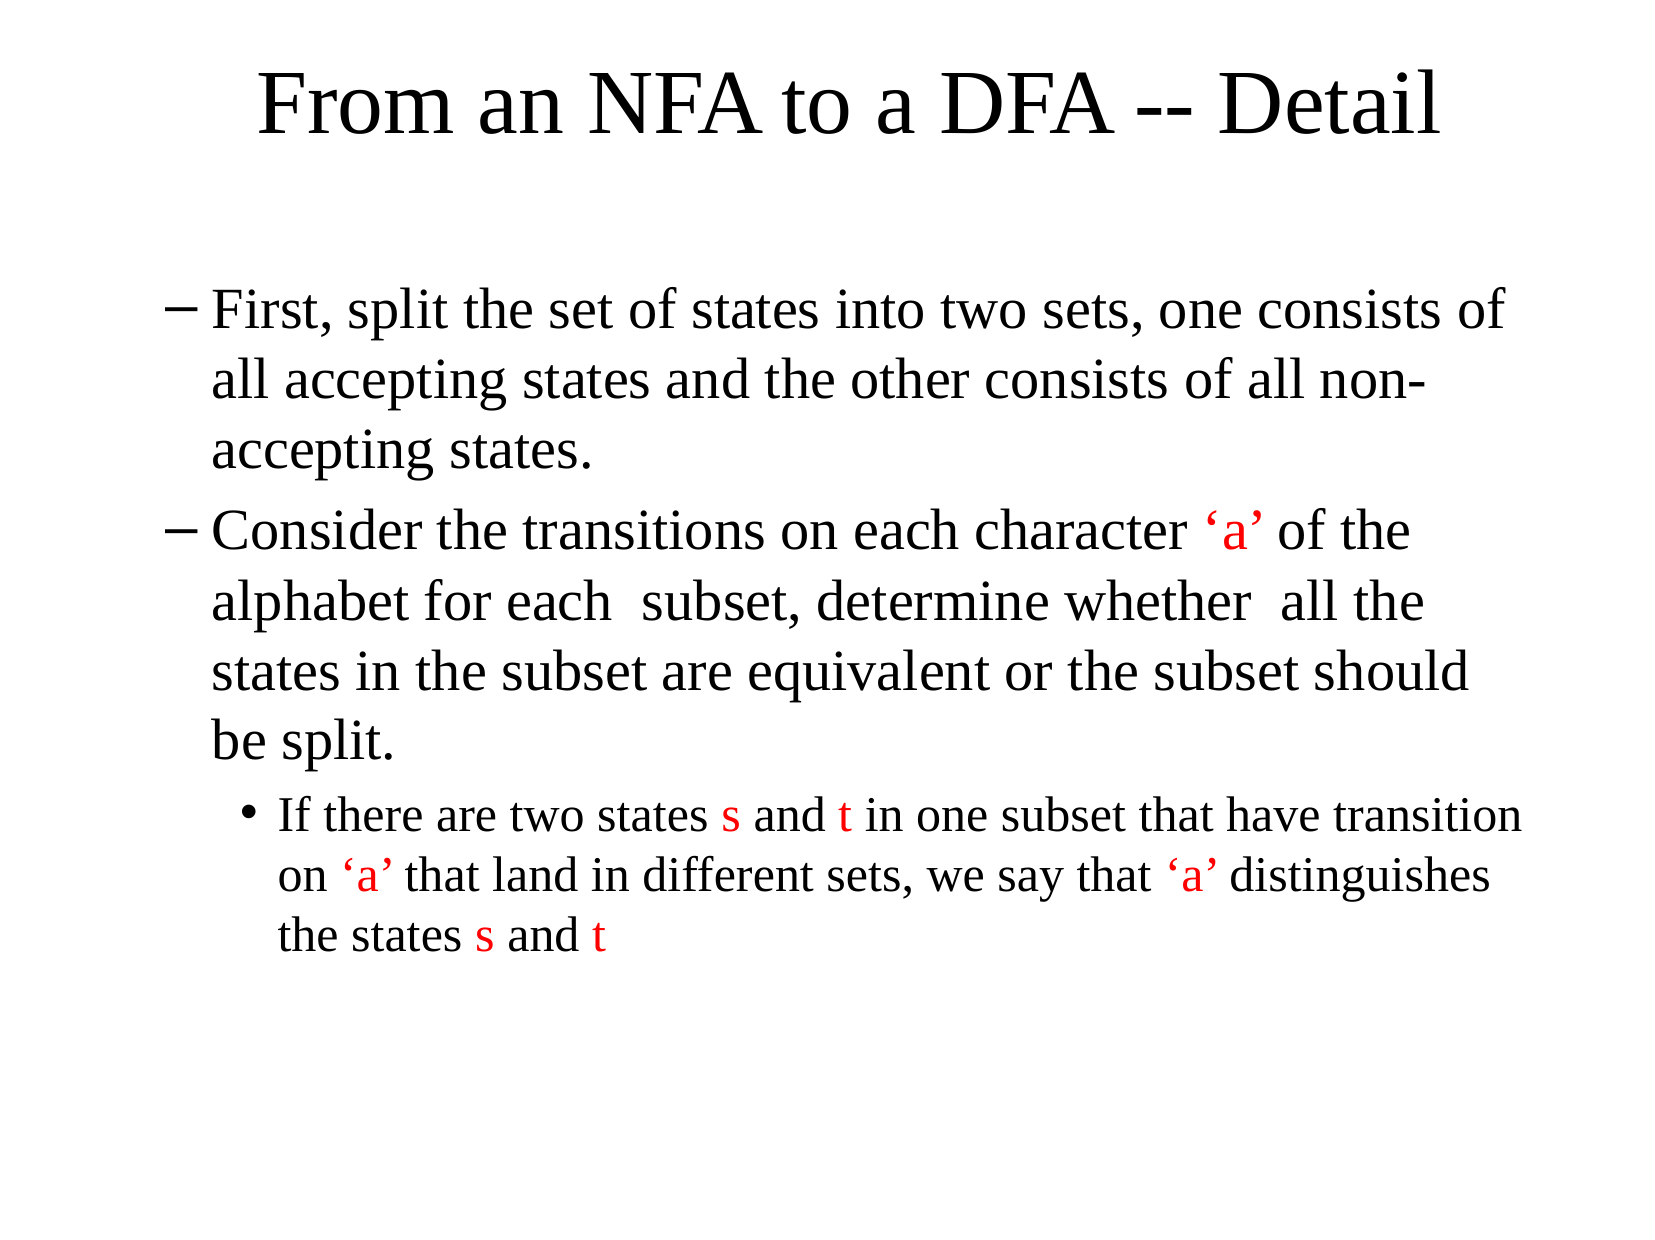

From an NFA to a DFA -- Detail
First, split the set of states into two sets, one consists of all accepting states and the other consists of all non-accepting states.
Consider the transitions on each character ‘a’ of the alphabet for each  subset, determine whether  all the states in the subset are equivalent or the subset should be split.
If there are two states s and t in one subset that have transition on ‘a’ that land in different sets, we say that ‘a’ distinguishes the states s and t